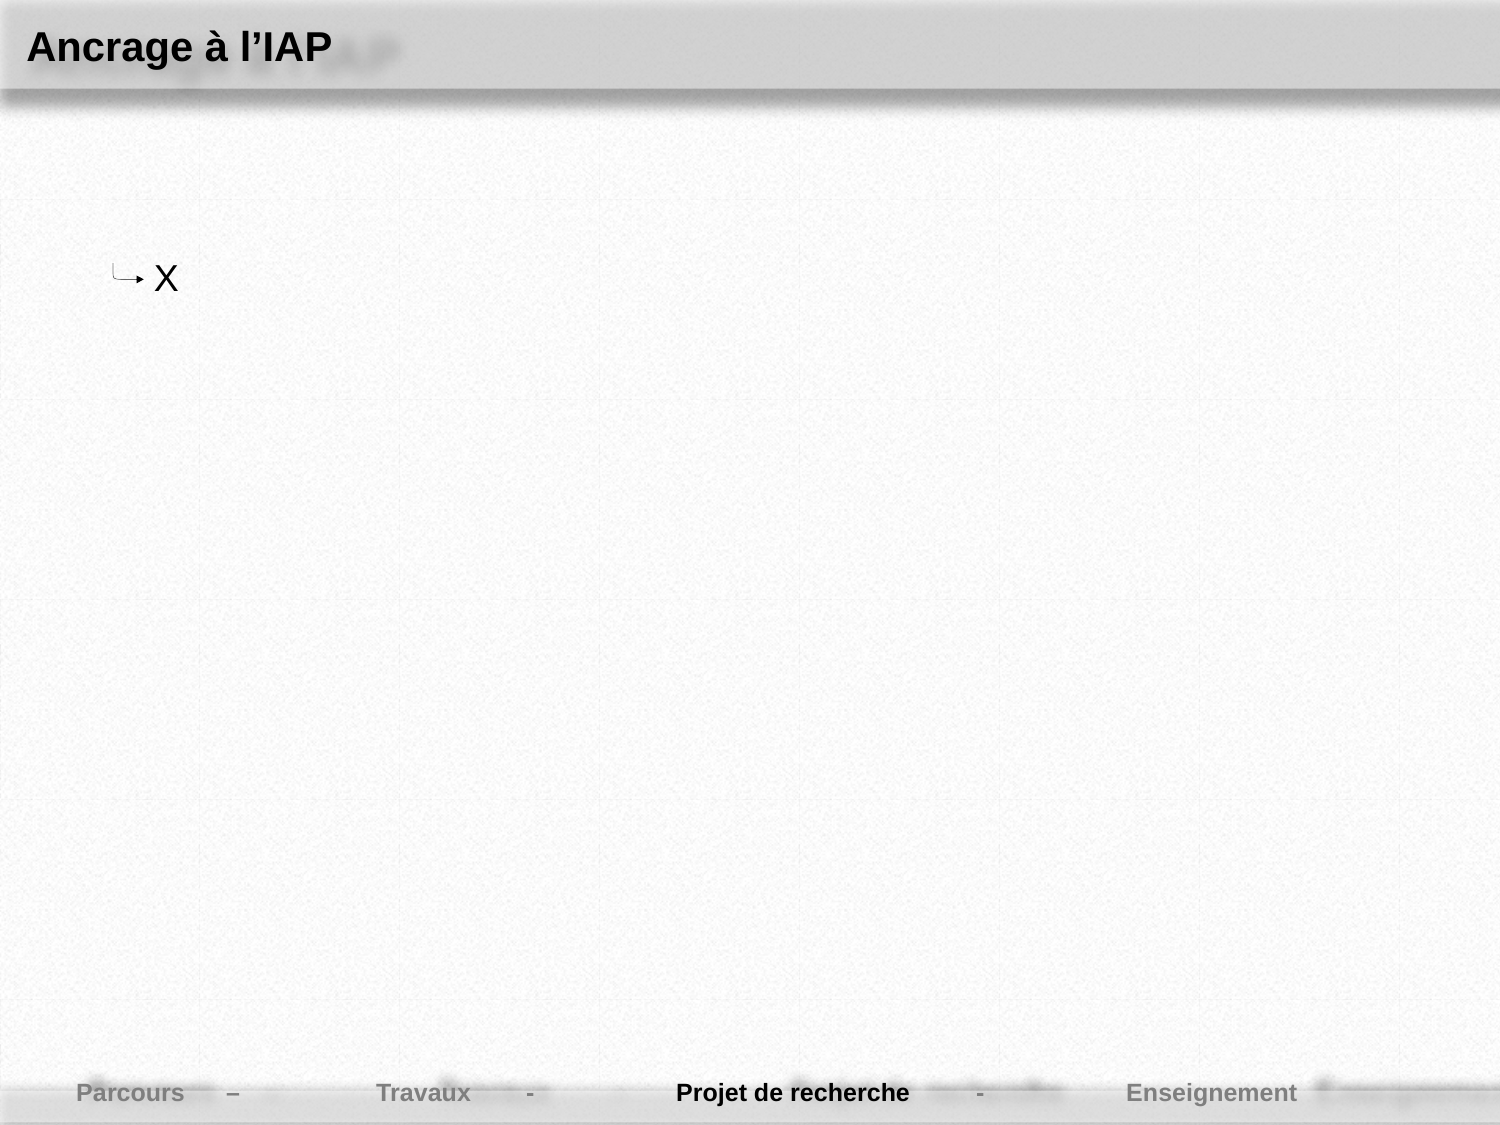

Ancrage à l’IAP
 X

Parcours	–	Travaux	-	Projet de recherche	-	Enseignement